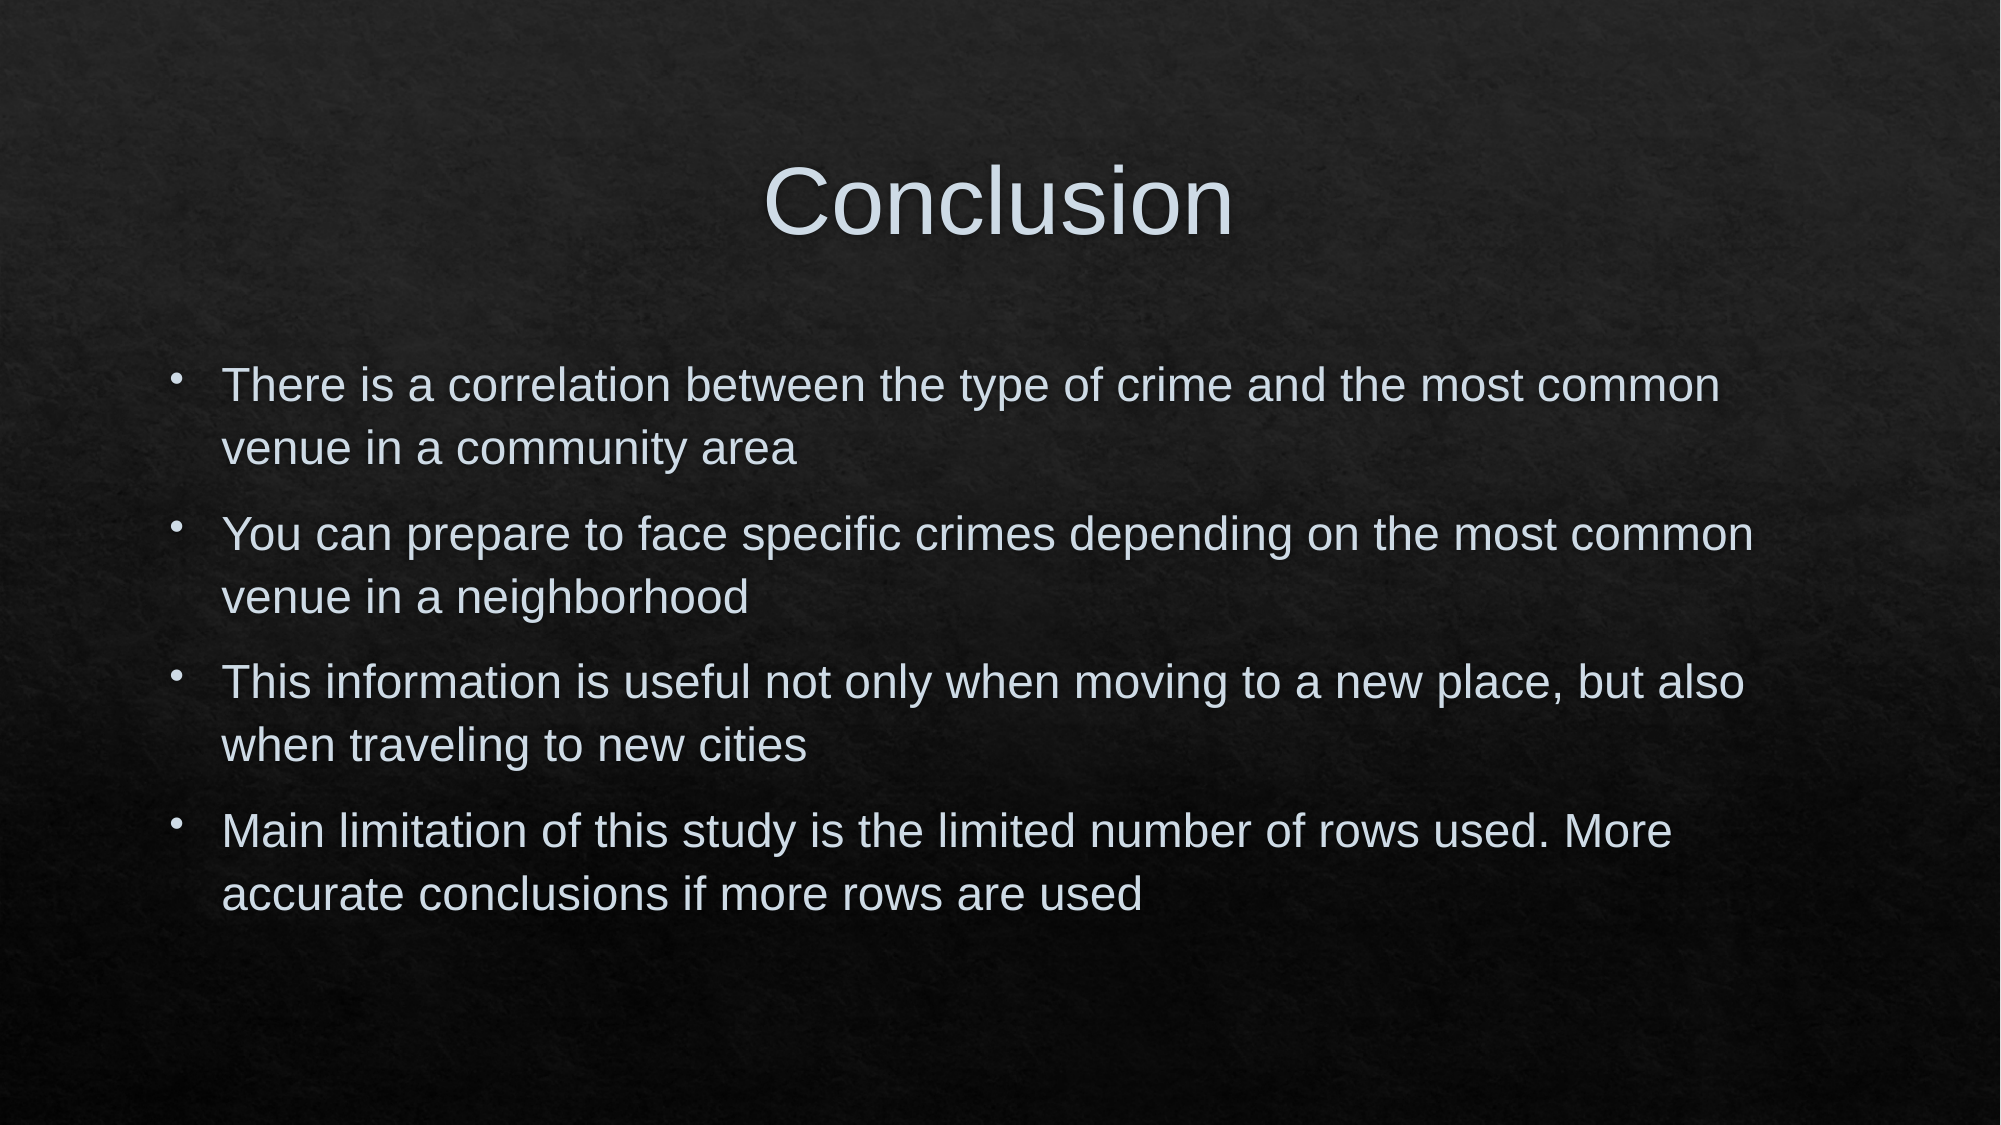

# Conclusion
There is a correlation between the type of crime and the most common venue in a community area
You can prepare to face specific crimes depending on the most common venue in a neighborhood
This information is useful not only when moving to a new place, but also when traveling to new cities
Main limitation of this study is the limited number of rows used. More accurate conclusions if more rows are used